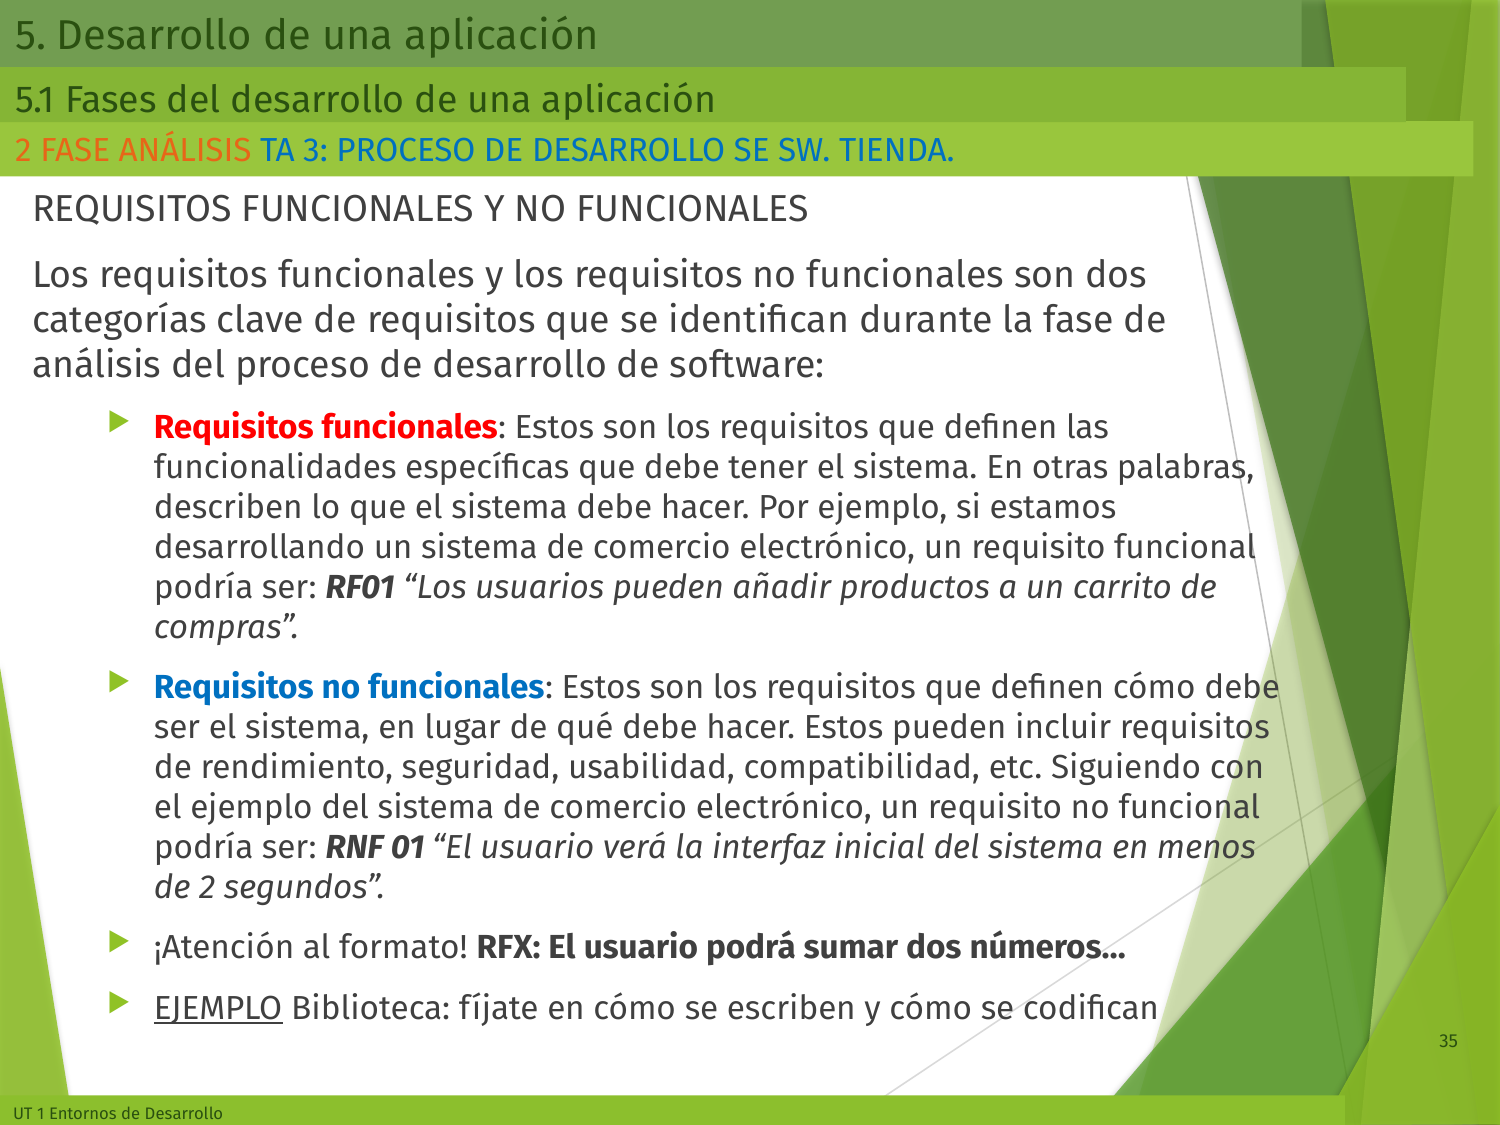

# 5. Desarrollo de una aplicación
5.1 Fases del desarrollo de una aplicación

2 FASE ANÁLISIS TA 3: PROCESO DE DESARROLLO SE SW. TIENDA.

REQUISITOS FUNCIONALES Y NO FUNCIONALES
Los requisitos funcionales y los requisitos no funcionales son dos categorías clave de requisitos que se identifican durante la fase de análisis del proceso de desarrollo de software:
Requisitos funcionales: Estos son los requisitos que definen las funcionalidades específicas que debe tener el sistema. En otras palabras, describen lo que el sistema debe hacer. Por ejemplo, si estamos desarrollando un sistema de comercio electrónico, un requisito funcional podría ser: RF01 “Los usuarios pueden añadir productos a un carrito de compras”.
Requisitos no funcionales: Estos son los requisitos que definen cómo debe ser el sistema, en lugar de qué debe hacer. Estos pueden incluir requisitos de rendimiento, seguridad, usabilidad, compatibilidad, etc. Siguiendo con el ejemplo del sistema de comercio electrónico, un requisito no funcional podría ser: RNF 01 “El usuario verá la interfaz inicial del sistema en menos de 2 segundos”.
¡Atención al formato! RFX: El usuario podrá sumar dos números…
EJEMPLO Biblioteca: fíjate en cómo se escriben y cómo se codifican
35